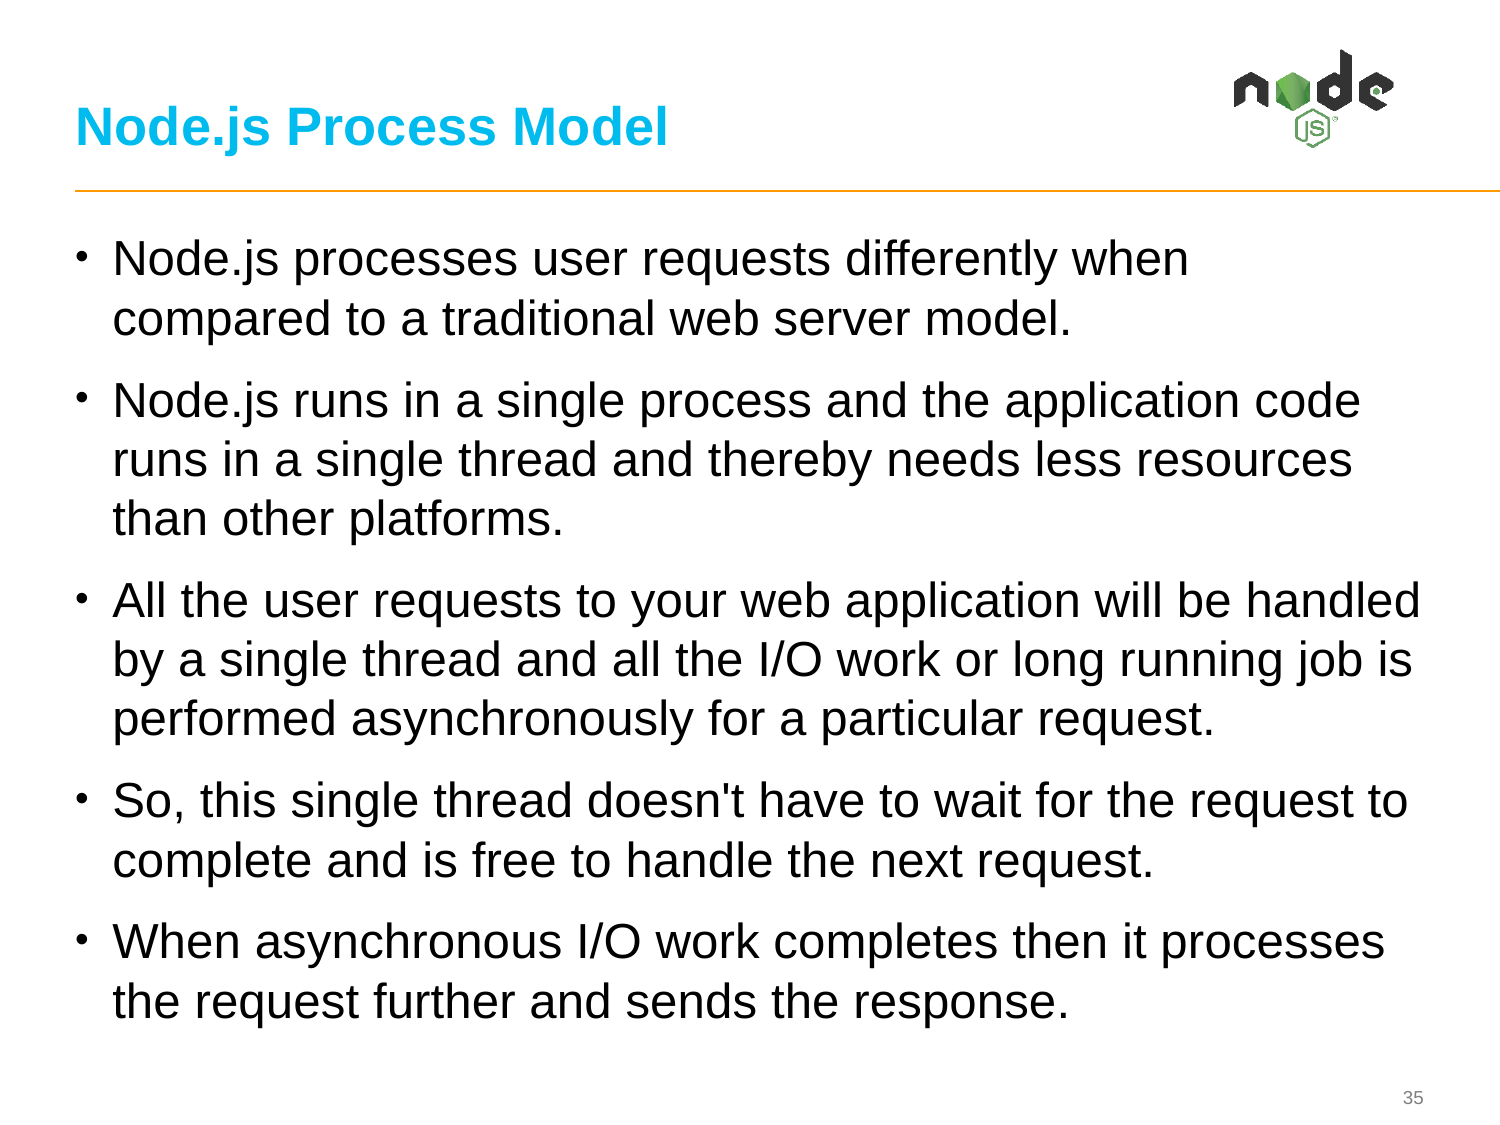

# Node.js Process Model
Node.js processes user requests differently when compared to a traditional web server model.
Node.js runs in a single process and the application code runs in a single thread and thereby needs less resources than other platforms.
All the user requests to your web application will be handled by a single thread and all the I/O work or long running job is performed asynchronously for a particular request.
So, this single thread doesn't have to wait for the request to complete and is free to handle the next request.
When asynchronous I/O work completes then it processes the request further and sends the response.